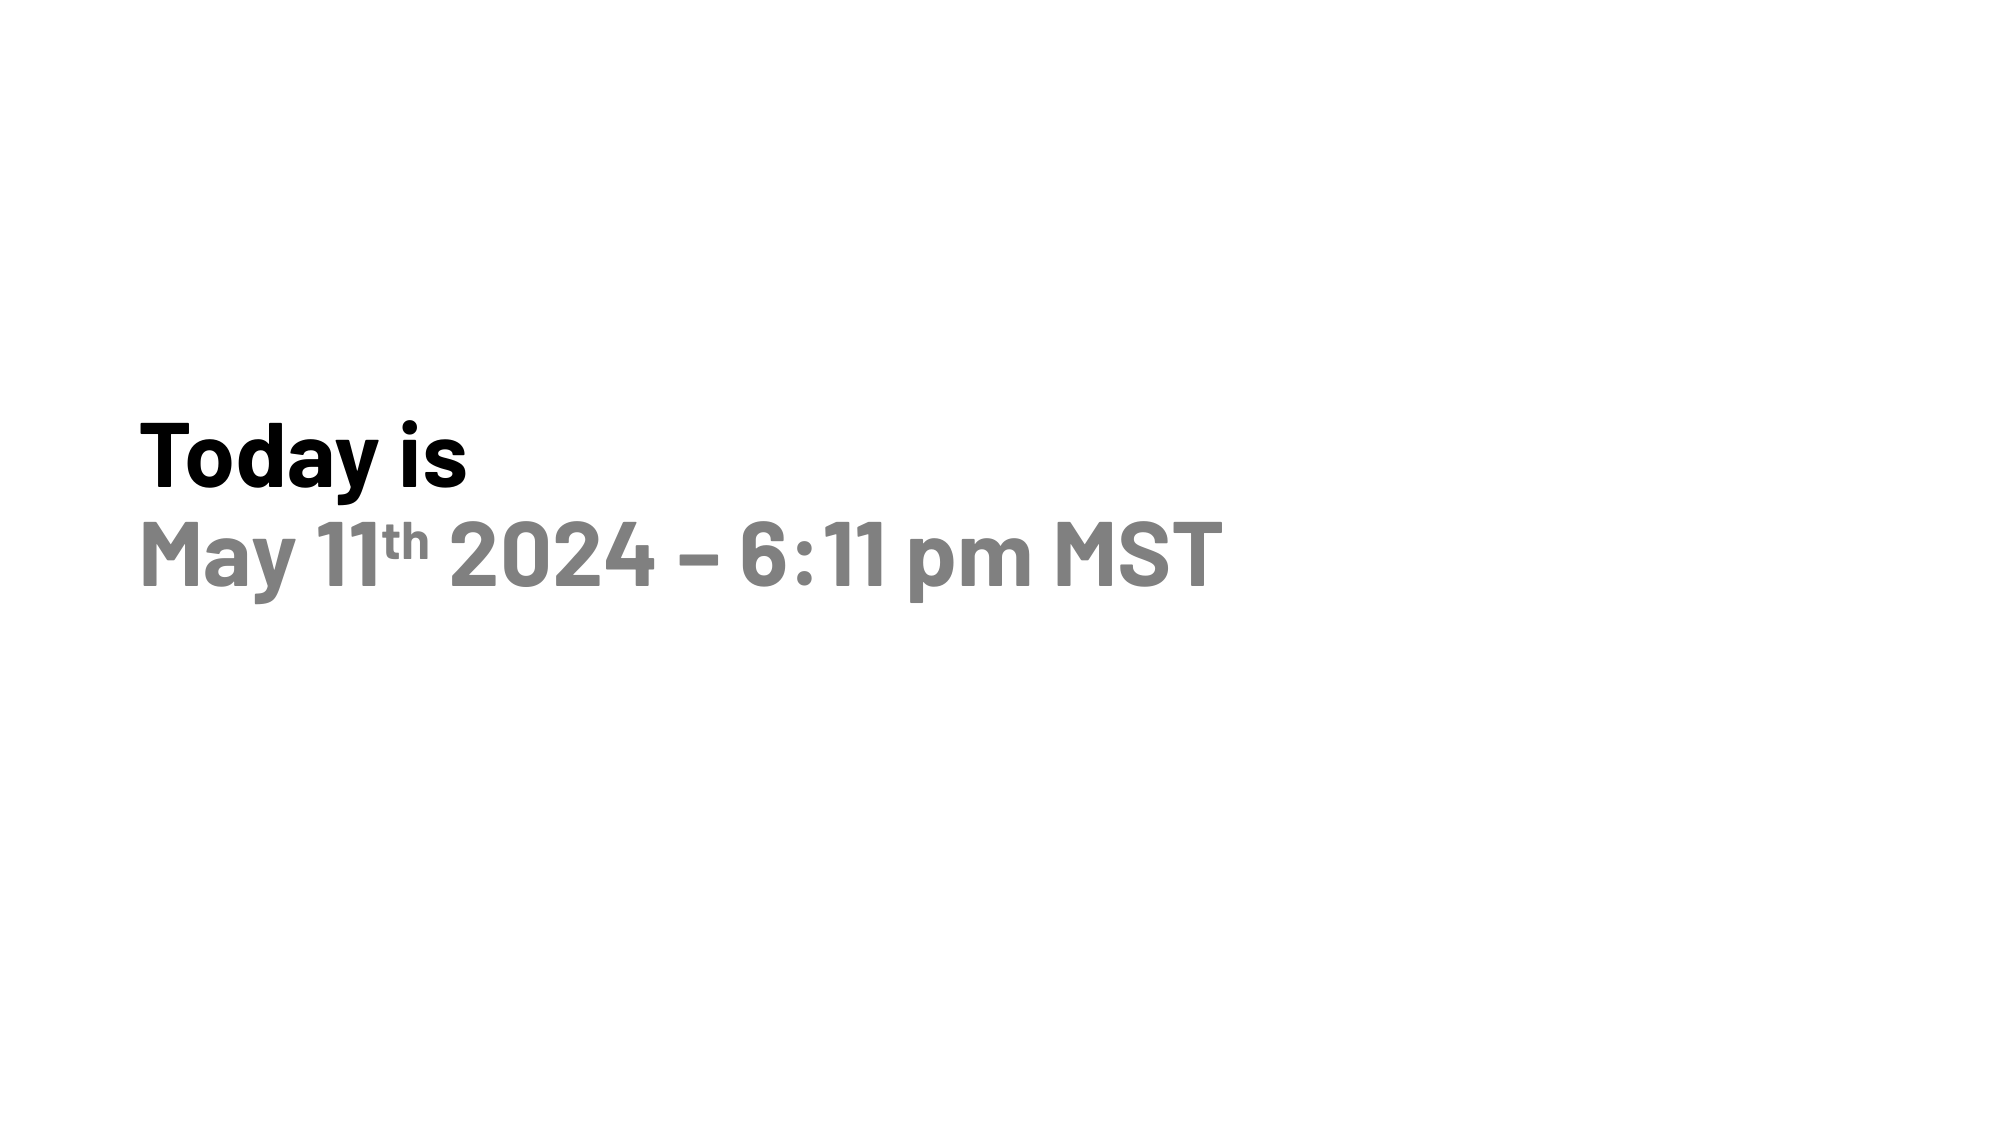

# Today is May 11th 2024 – 6:11 pm MST